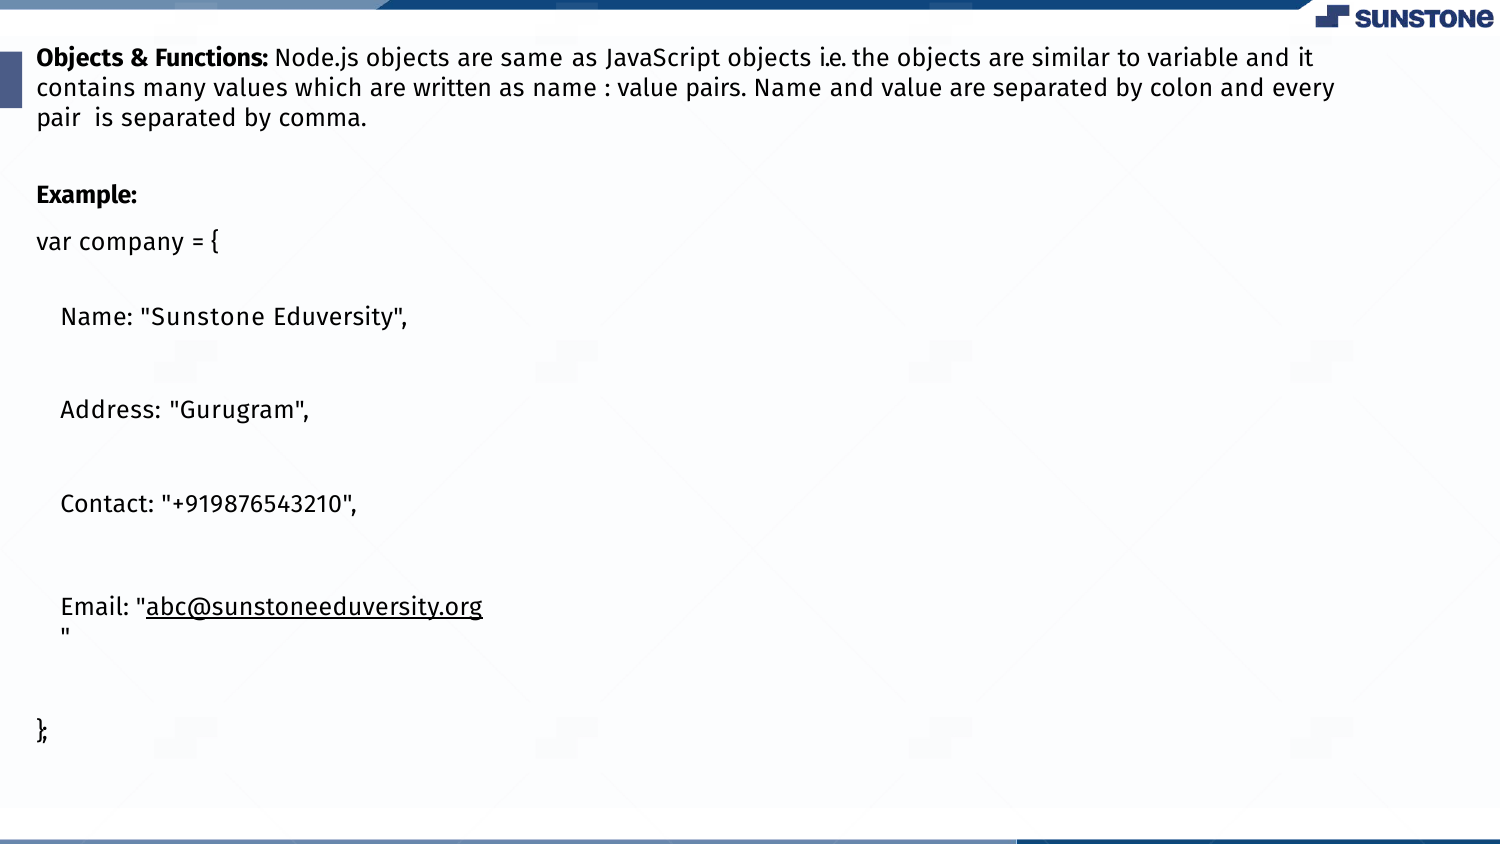

Objects & Functions: Node.js objects are same as JavaScript objects i.e. the objects are similar to variable and it  contains many values which are written as name : value pairs. Name and value are separated by colon and every pair  is separated by comma.

Example:
var company = {

Name: "Sunstone Eduversity",

Address: "Gurugram",

Contact: "+919876543210",
Email: "abc@sunstoneeduversity.org"

};